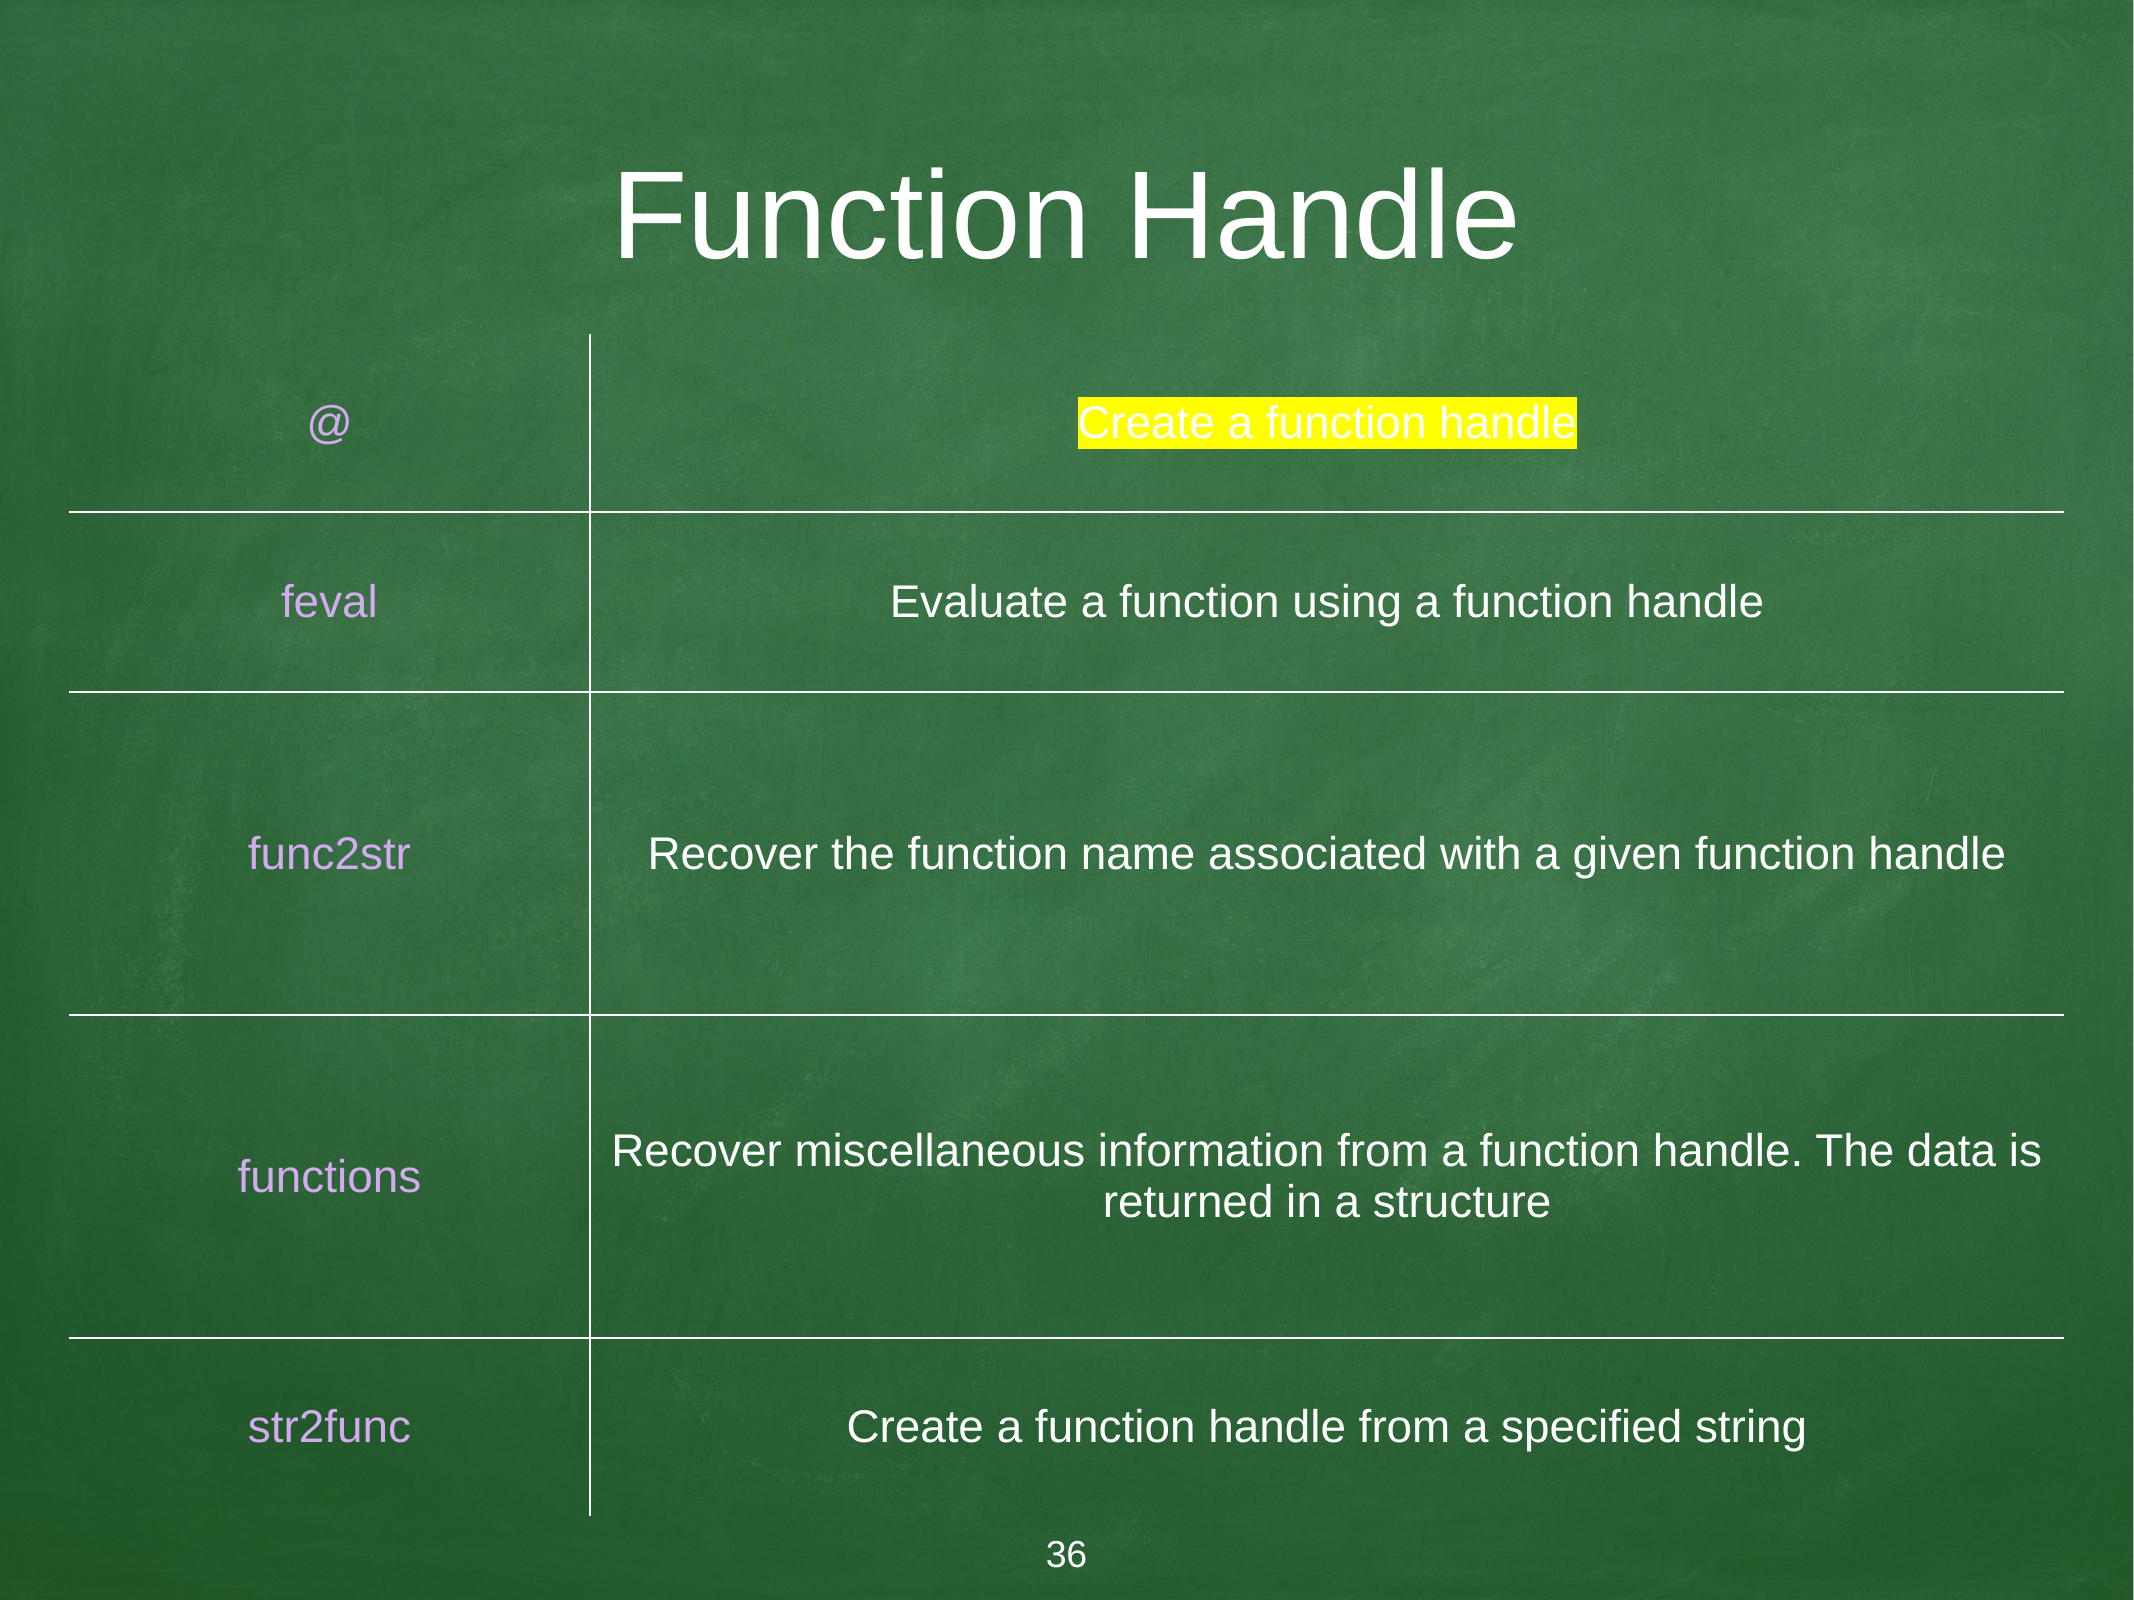

# Function Handle
| @ | Create a function handle |
| --- | --- |
| feval | Evaluate a function using a function handle |
| func2str | Recover the function name associated with a given function handle |
| functions | Recover miscellaneous information from a function handle. The data is returned in a structure |
| str2func | Create a function handle from a specified string |
36